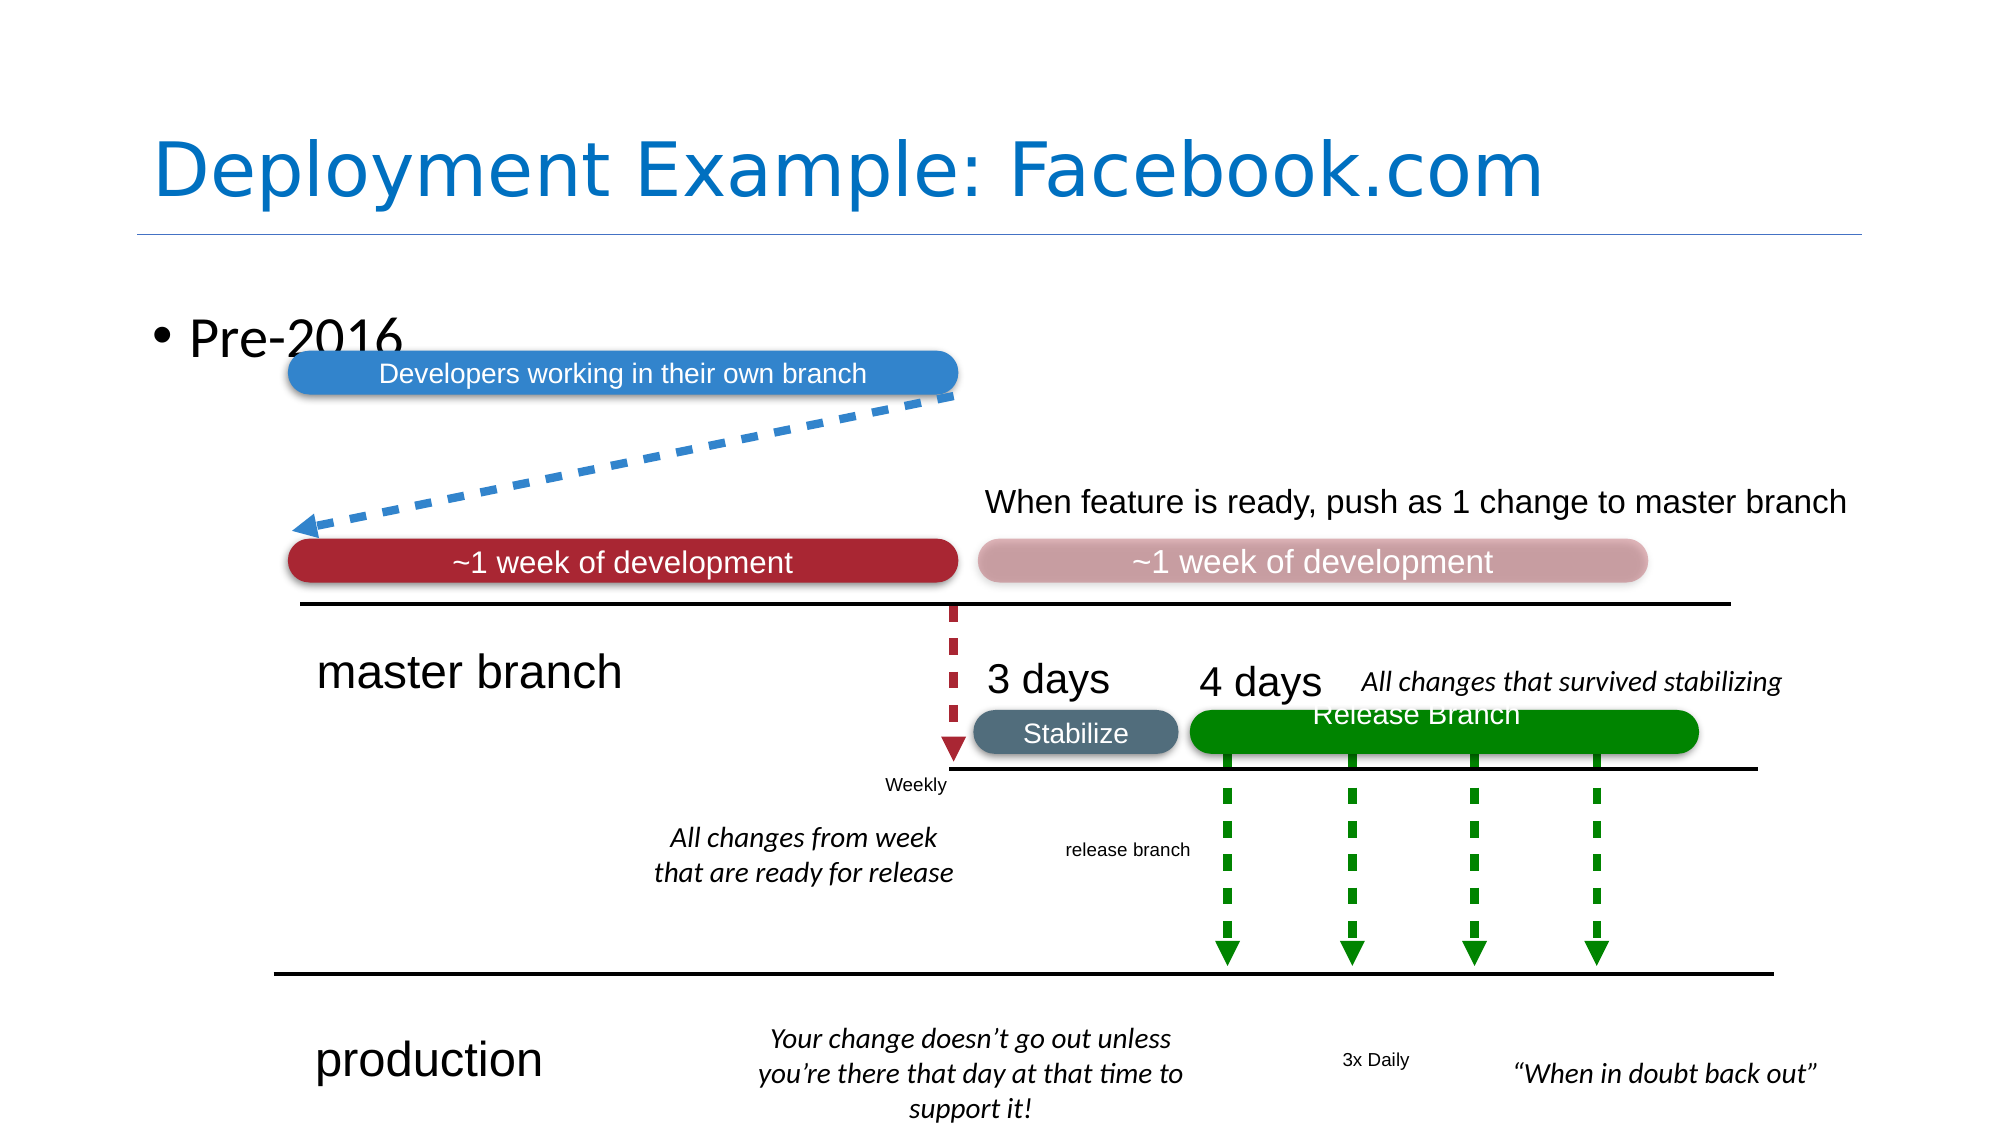

# Deployment Example: Facebook.com
Pre-2016
Developers working in their own branch

When feature is ready, push as 1 change to master branch
~1 week of development
~1 week of development

master branch
3 days
4 days
All changes that survived stabilizing
Release Branch
Stabilize

Weekly

All changes from week
that are ready for release
release branch

Your change doesn’t go out unless you’re there that day at that time to support it!
production
3x Daily
“When in doubt back out”